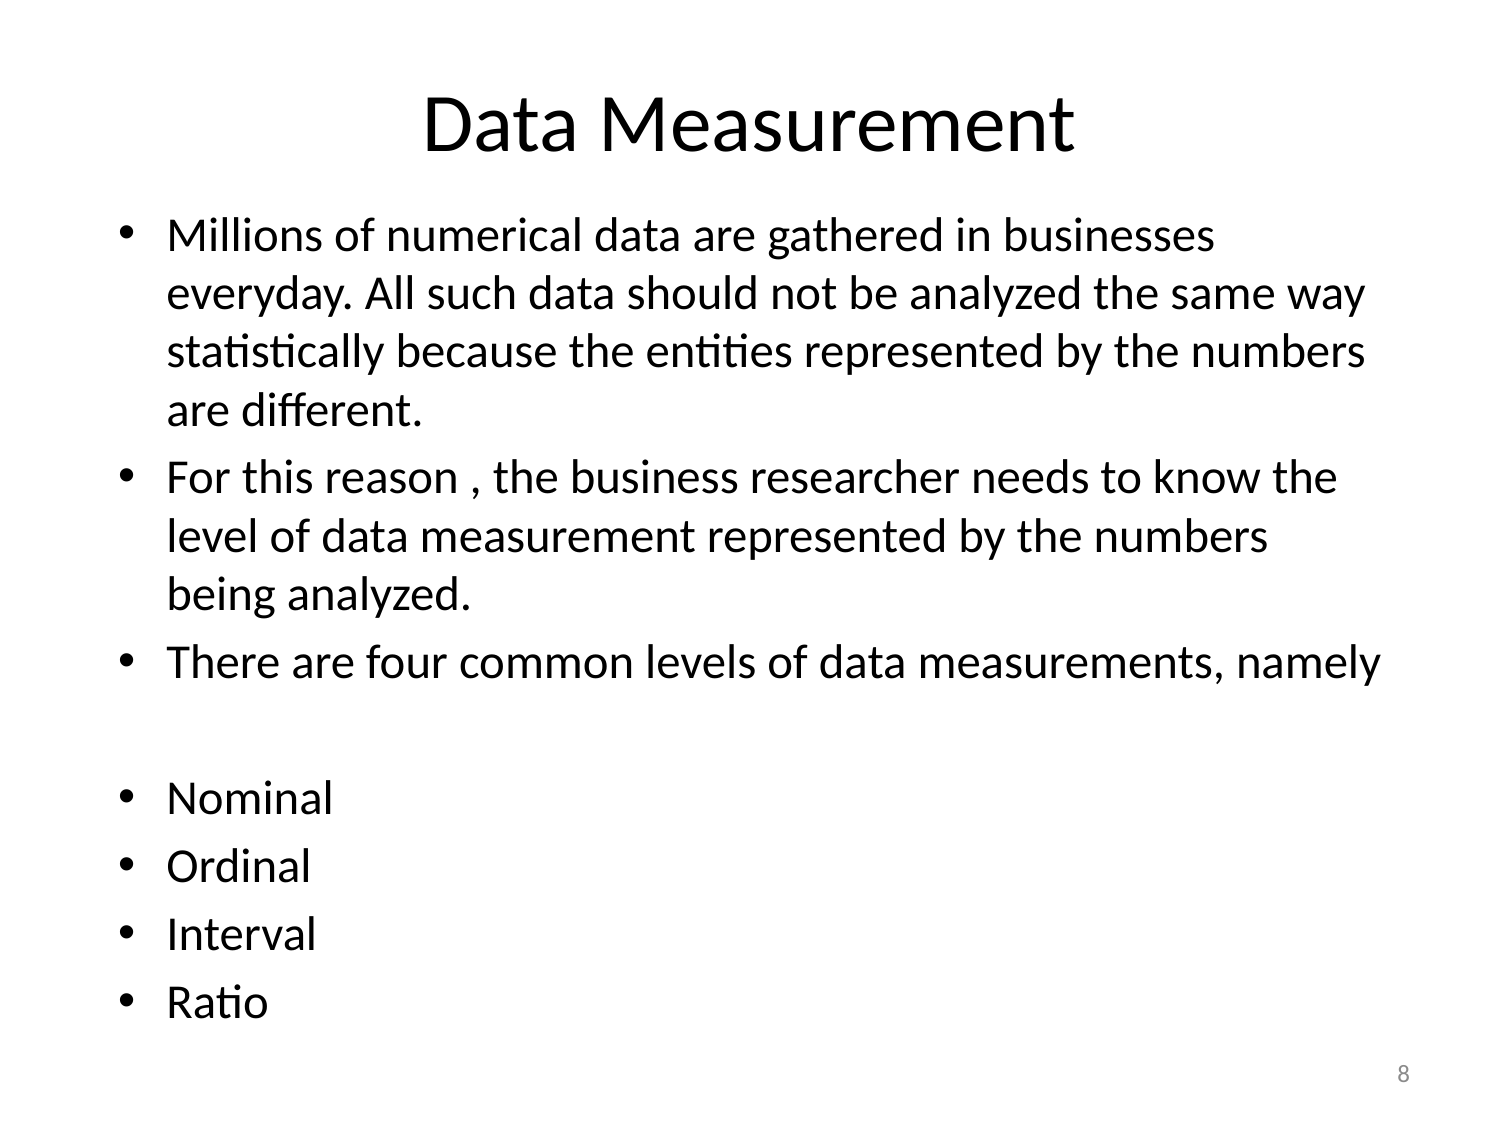

# Data Measurement
Millions of numerical data are gathered in businesses everyday. All such data should not be analyzed the same way statistically because the entities represented by the numbers are different.
For this reason , the business researcher needs to know the level of data measurement represented by the numbers being analyzed.
There are four common levels of data measurements, namely

Nominal
Ordinal
Interval
Ratio
8